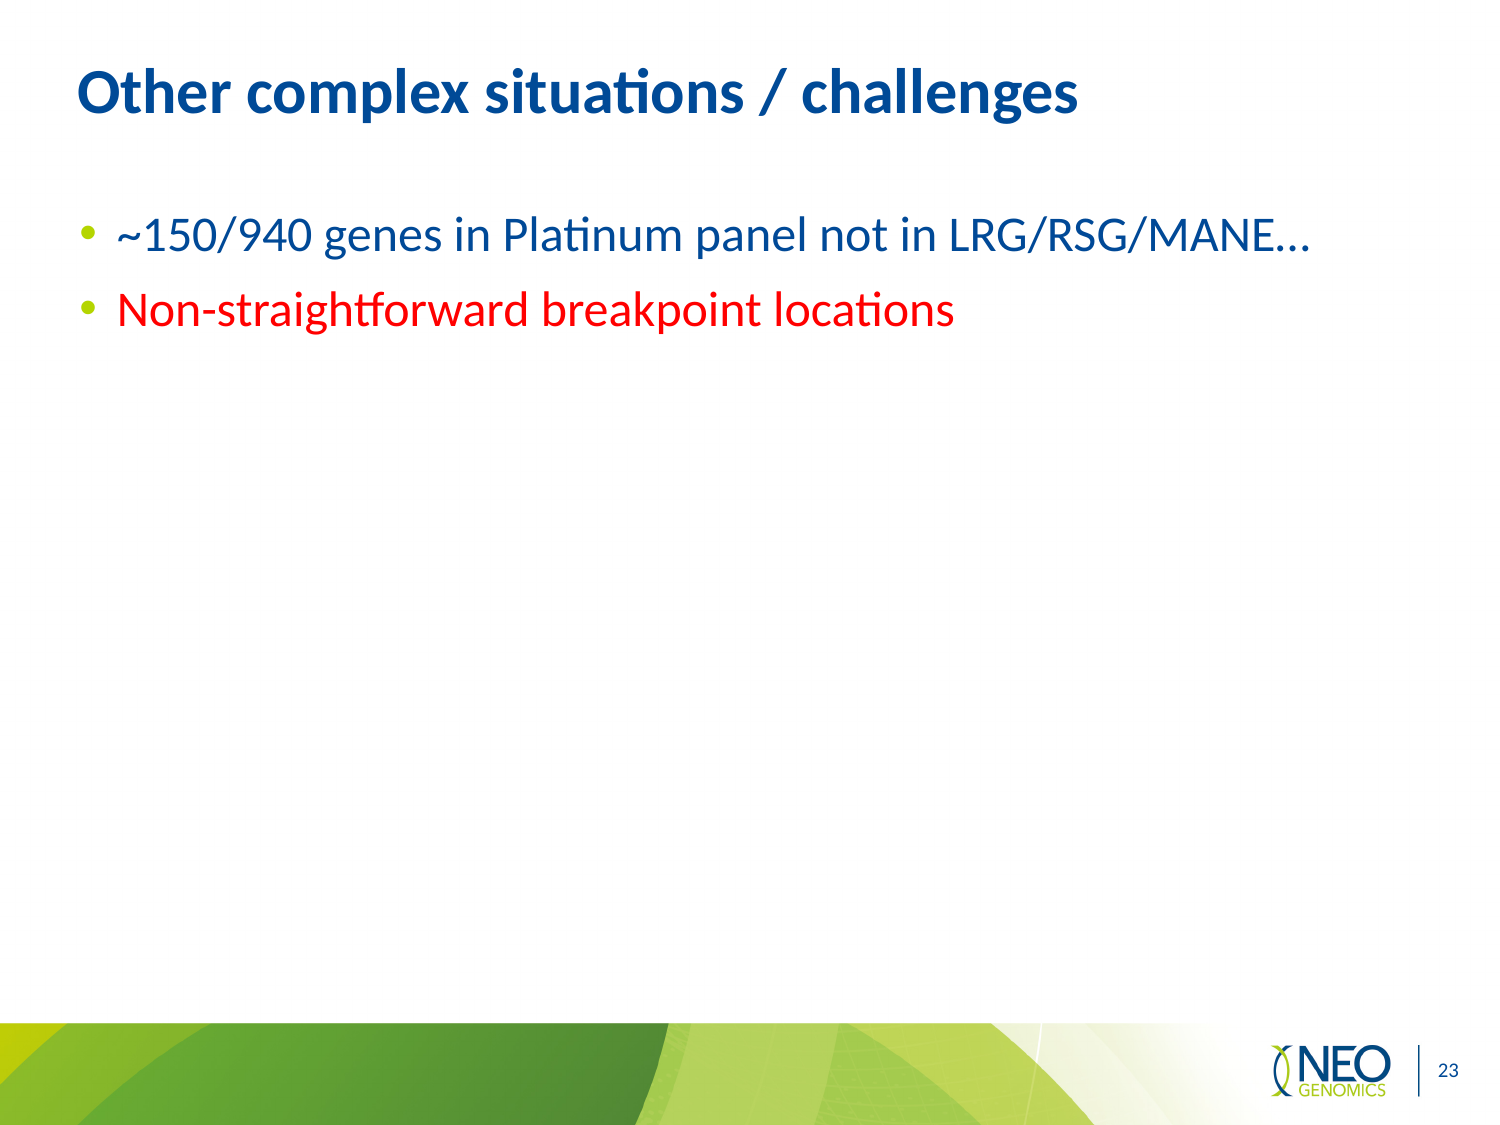

# Other complex situations / challenges
~150/940 genes in Platinum panel not in LRG/RSG/MANE…
Non-straightforward breakpoint locations
23